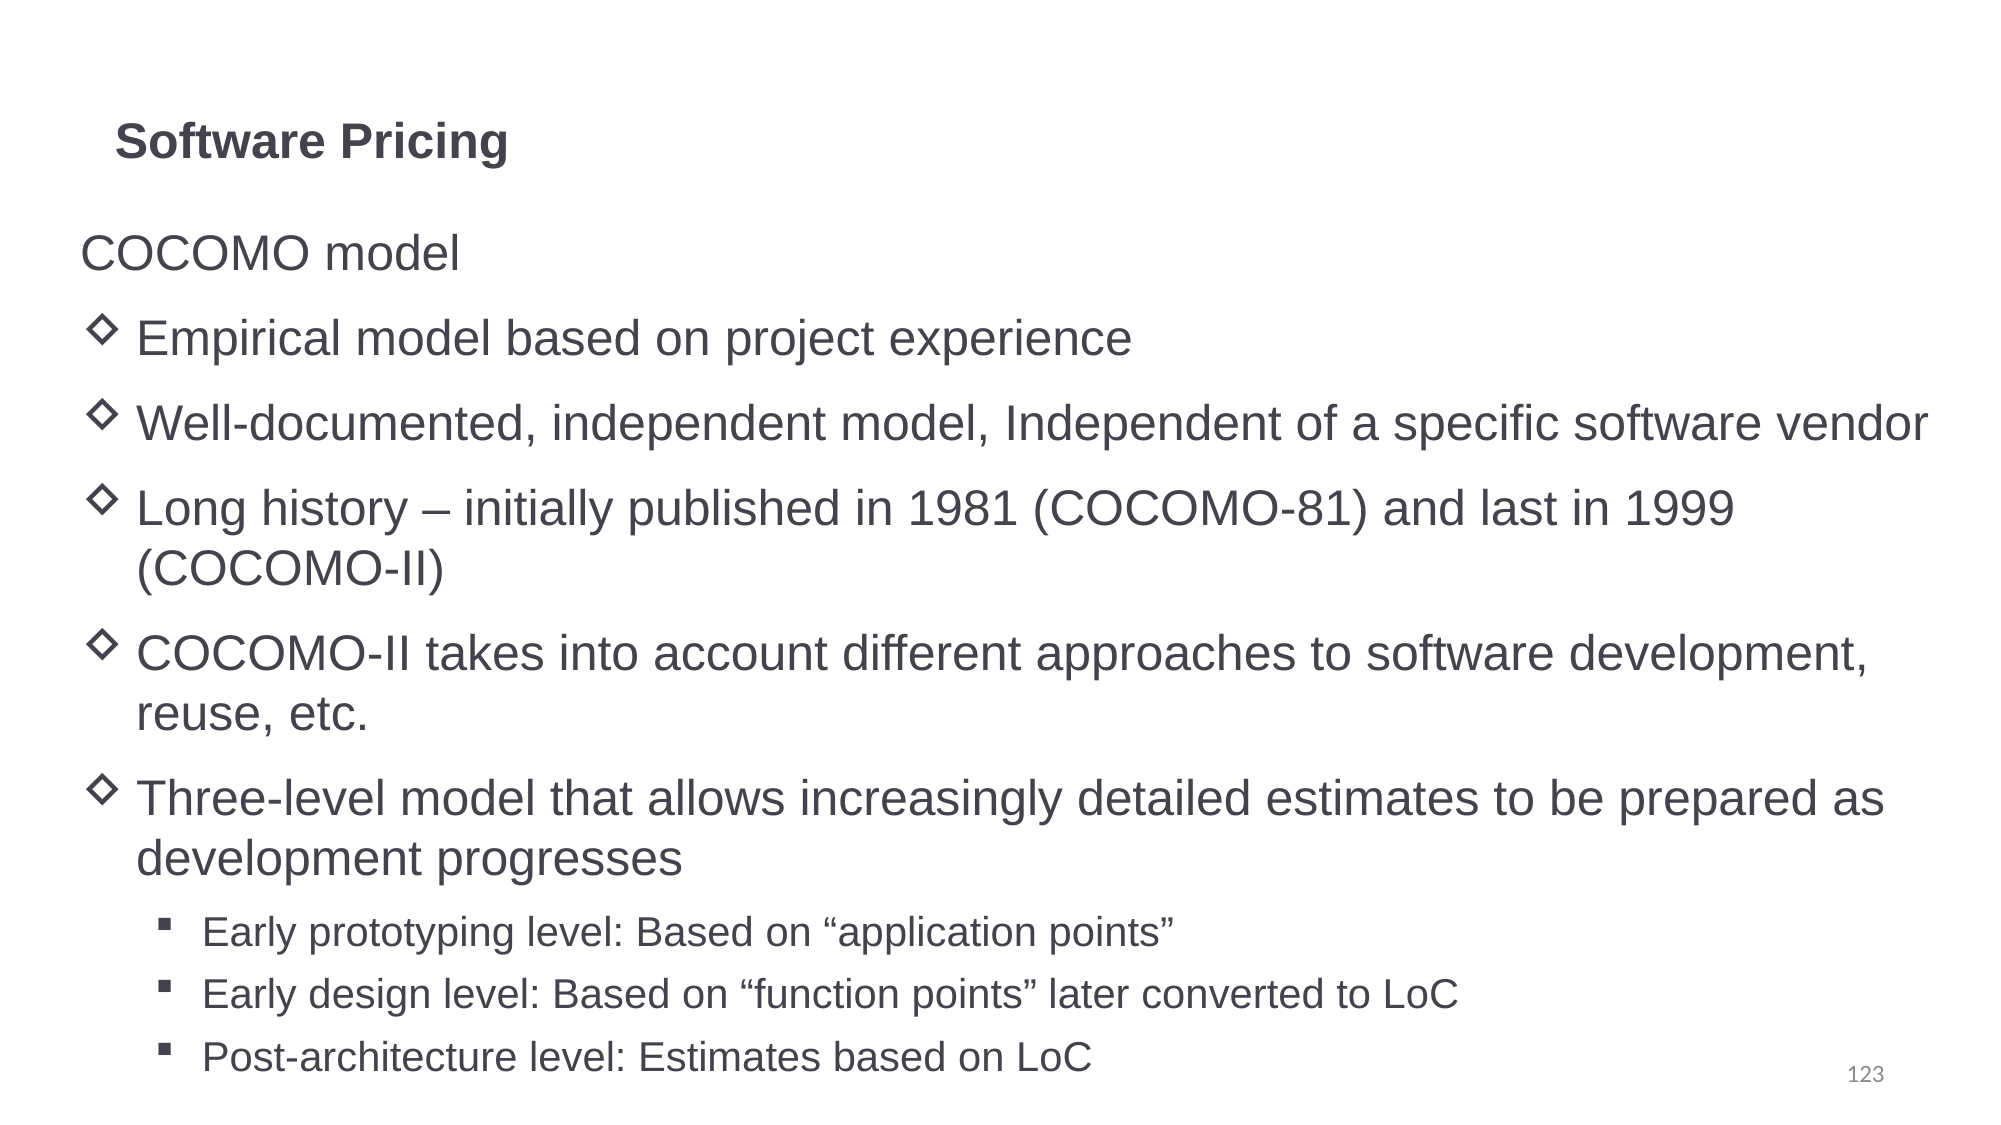

# Software Pricing
COCOMO model
Empirical model based on project experience
Well-documented, independent model, Independent of a specific software vendor
Long history – initially published in 1981 (COCOMO-81) and last in 1999 (COCOMO-II)
COCOMO-II takes into account different approaches to software development, reuse, etc.
Three-level model that allows increasingly detailed estimates to be prepared as development progresses
Early prototyping level: Based on “application points”
Early design level: Based on “function points” later converted to LoC
Post-architecture level: Estimates based on LoC

123